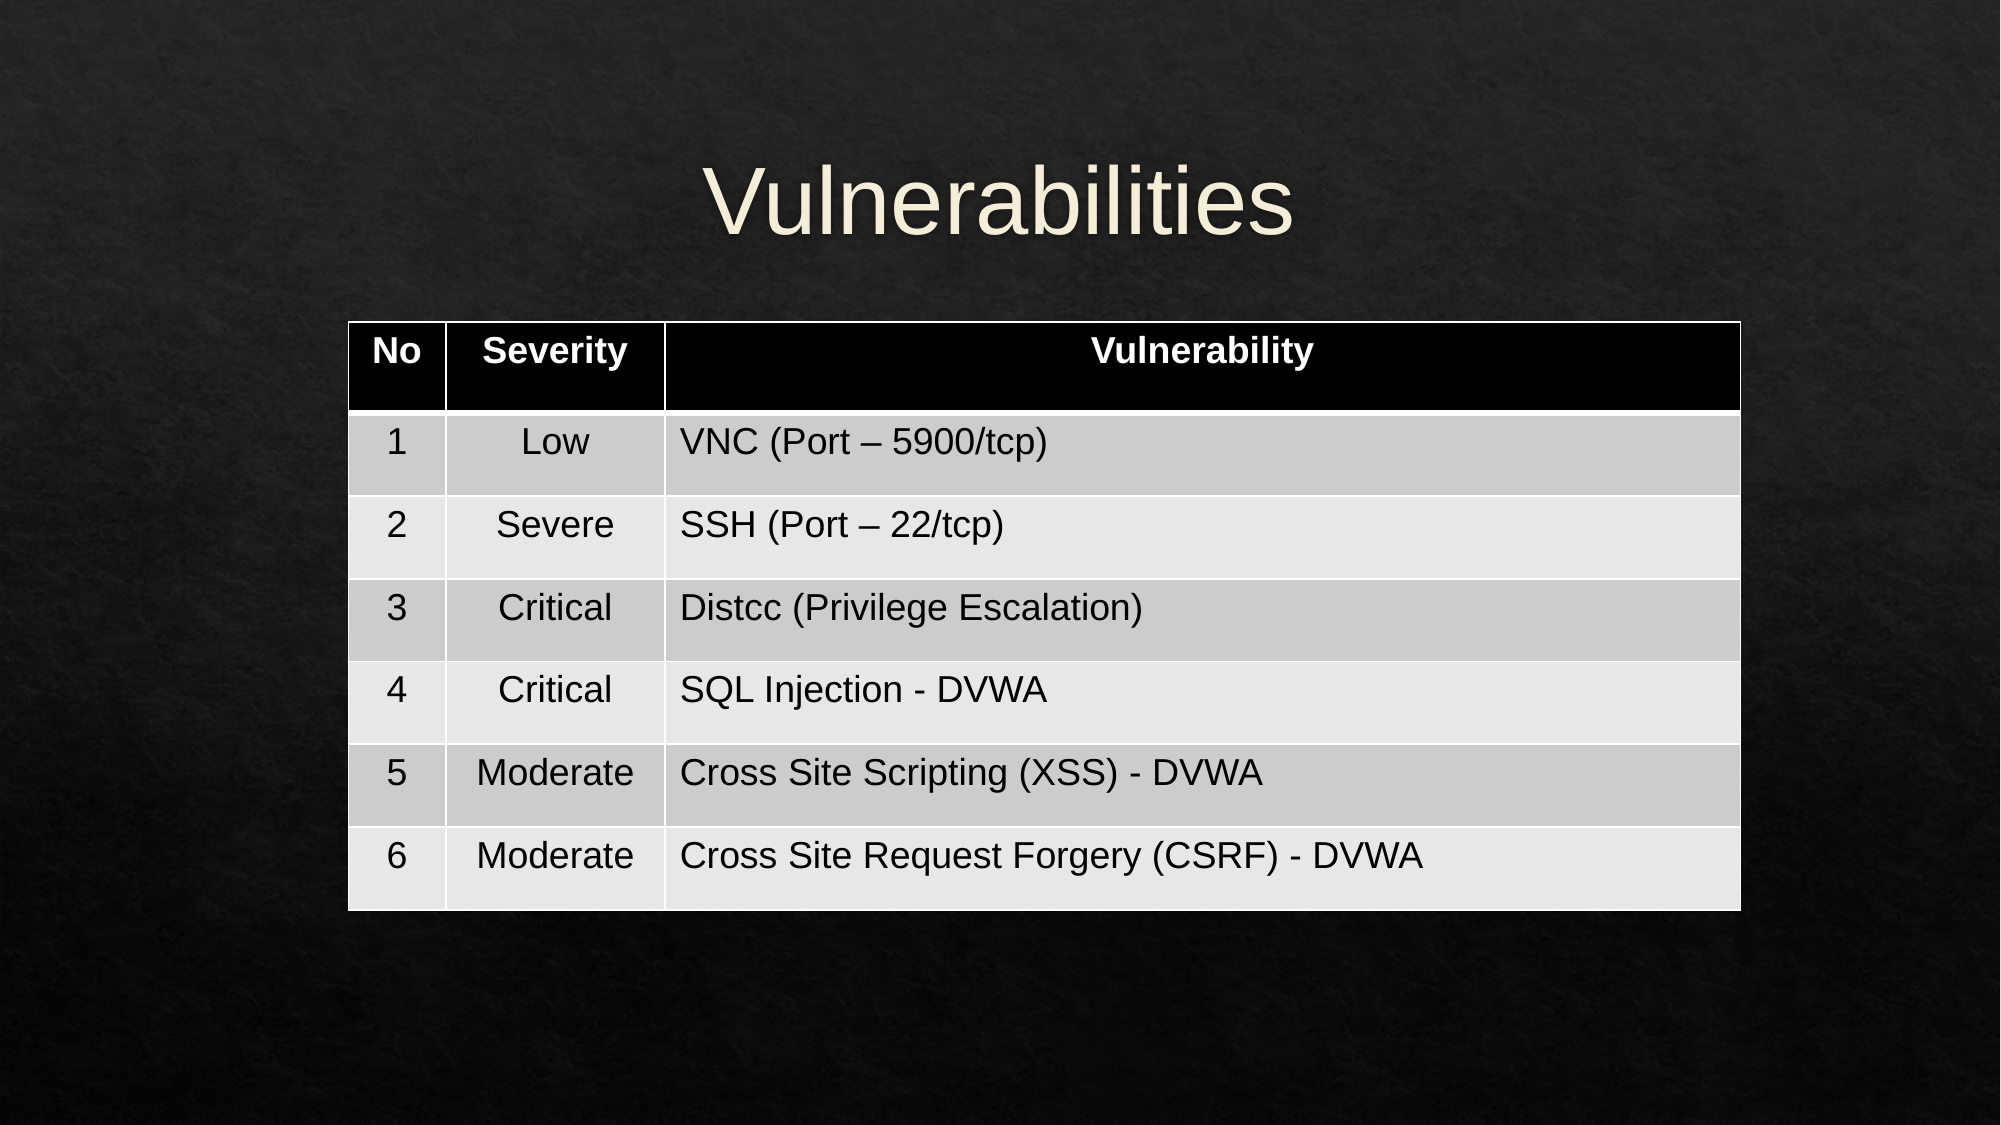

# Vulnerabilities
| No | Severity | Vulnerability |
| --- | --- | --- |
| 1 | Low | VNC (Port – 5900/tcp) |
| 2 | Severe | SSH (Port – 22/tcp) |
| 3 | Critical | Distcc (Privilege Escalation) |
| 4 | Critical | SQL Injection - DVWA |
| 5 | Moderate | Cross Site Scripting (XSS) - DVWA |
| 6 | Moderate | Cross Site Request Forgery (CSRF) - DVWA |